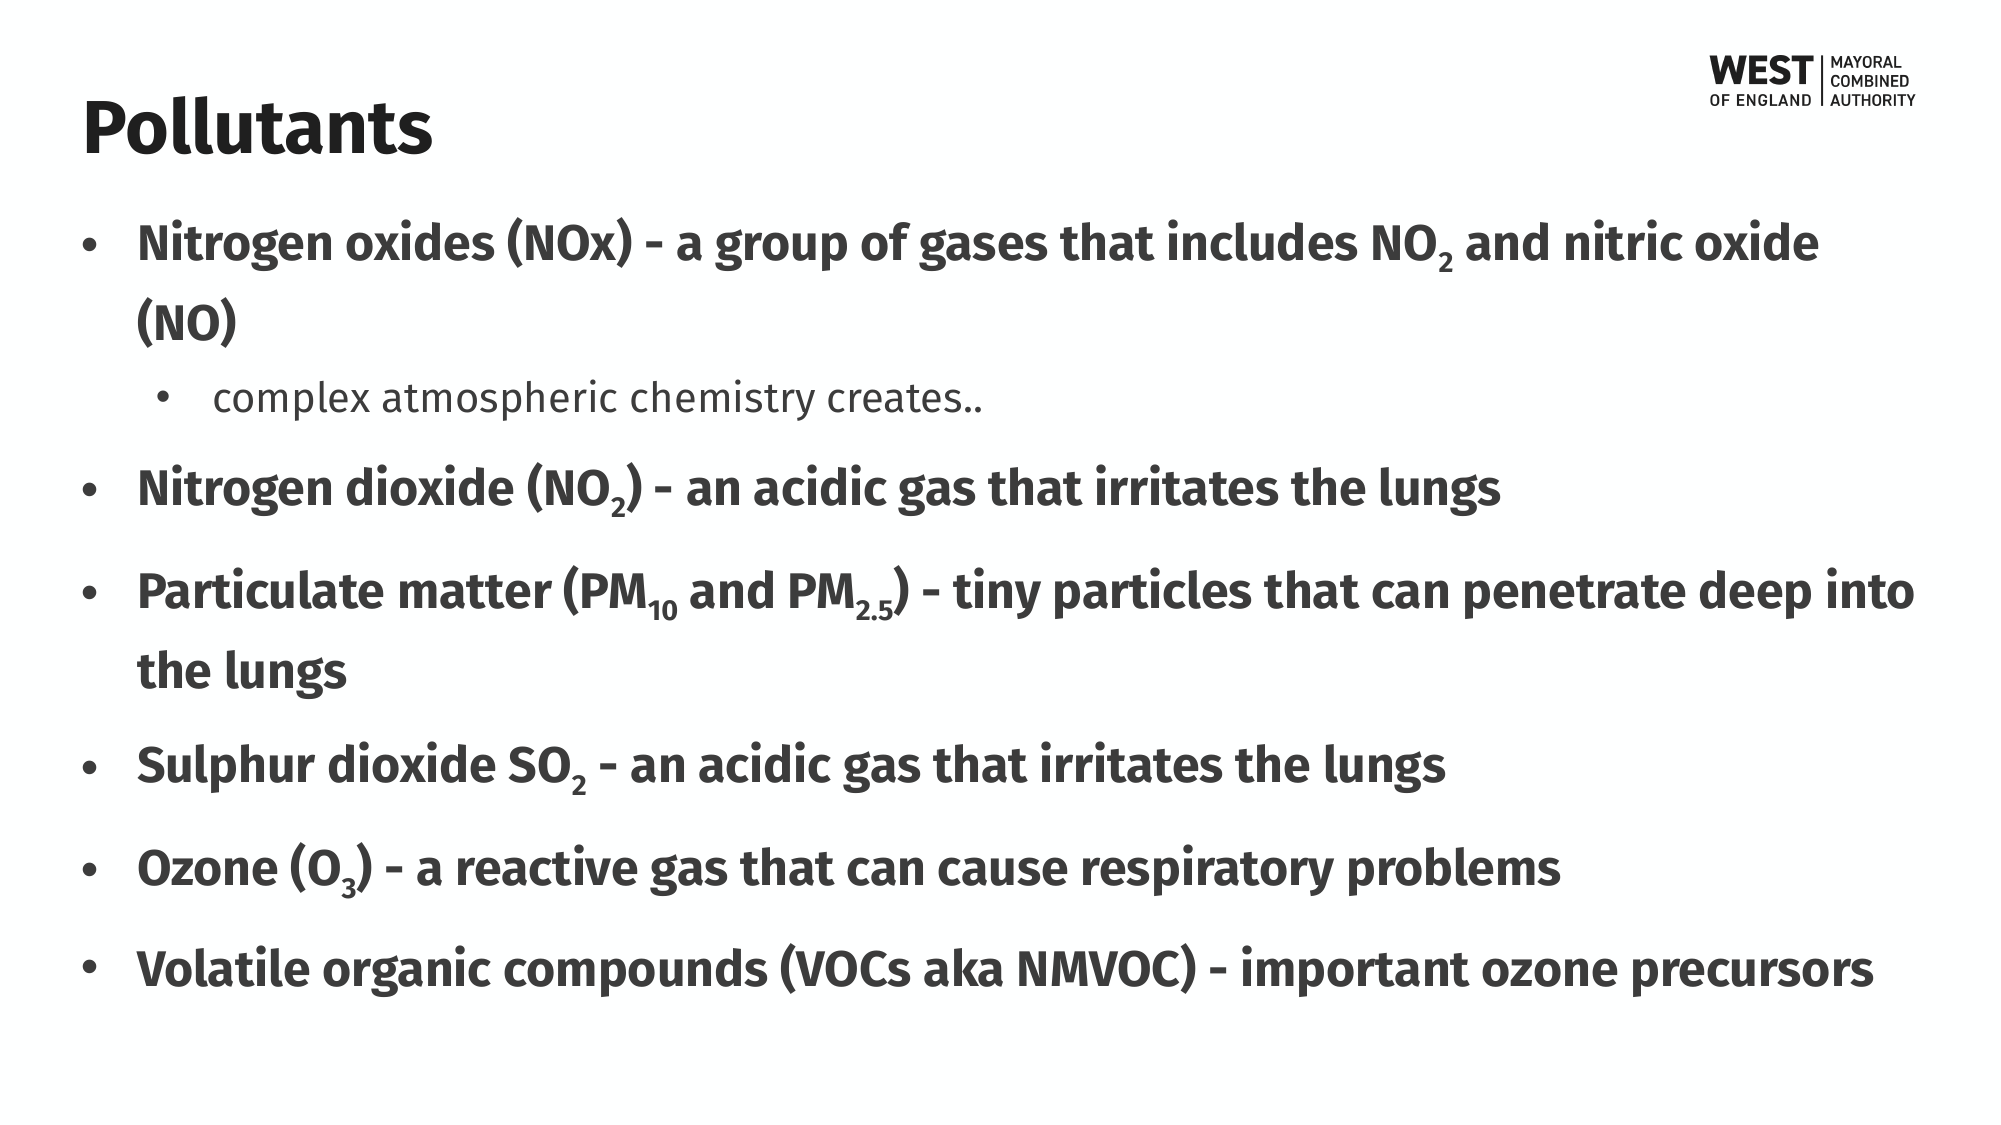

# Pollutants
Nitrogen oxides (NOx) - a group of gases that includes NO2 and nitric oxide (NO)
complex atmospheric chemistry creates..
Nitrogen dioxide (NO2) - an acidic gas that irritates the lungs
Particulate matter (PM10 and PM2.5) - tiny particles that can penetrate deep into the lungs
Sulphur dioxide SO2 - an acidic gas that irritates the lungs
Ozone (O3) - a reactive gas that can cause respiratory problems
Volatile organic compounds (VOCs aka NMVOC) - important ozone precursors